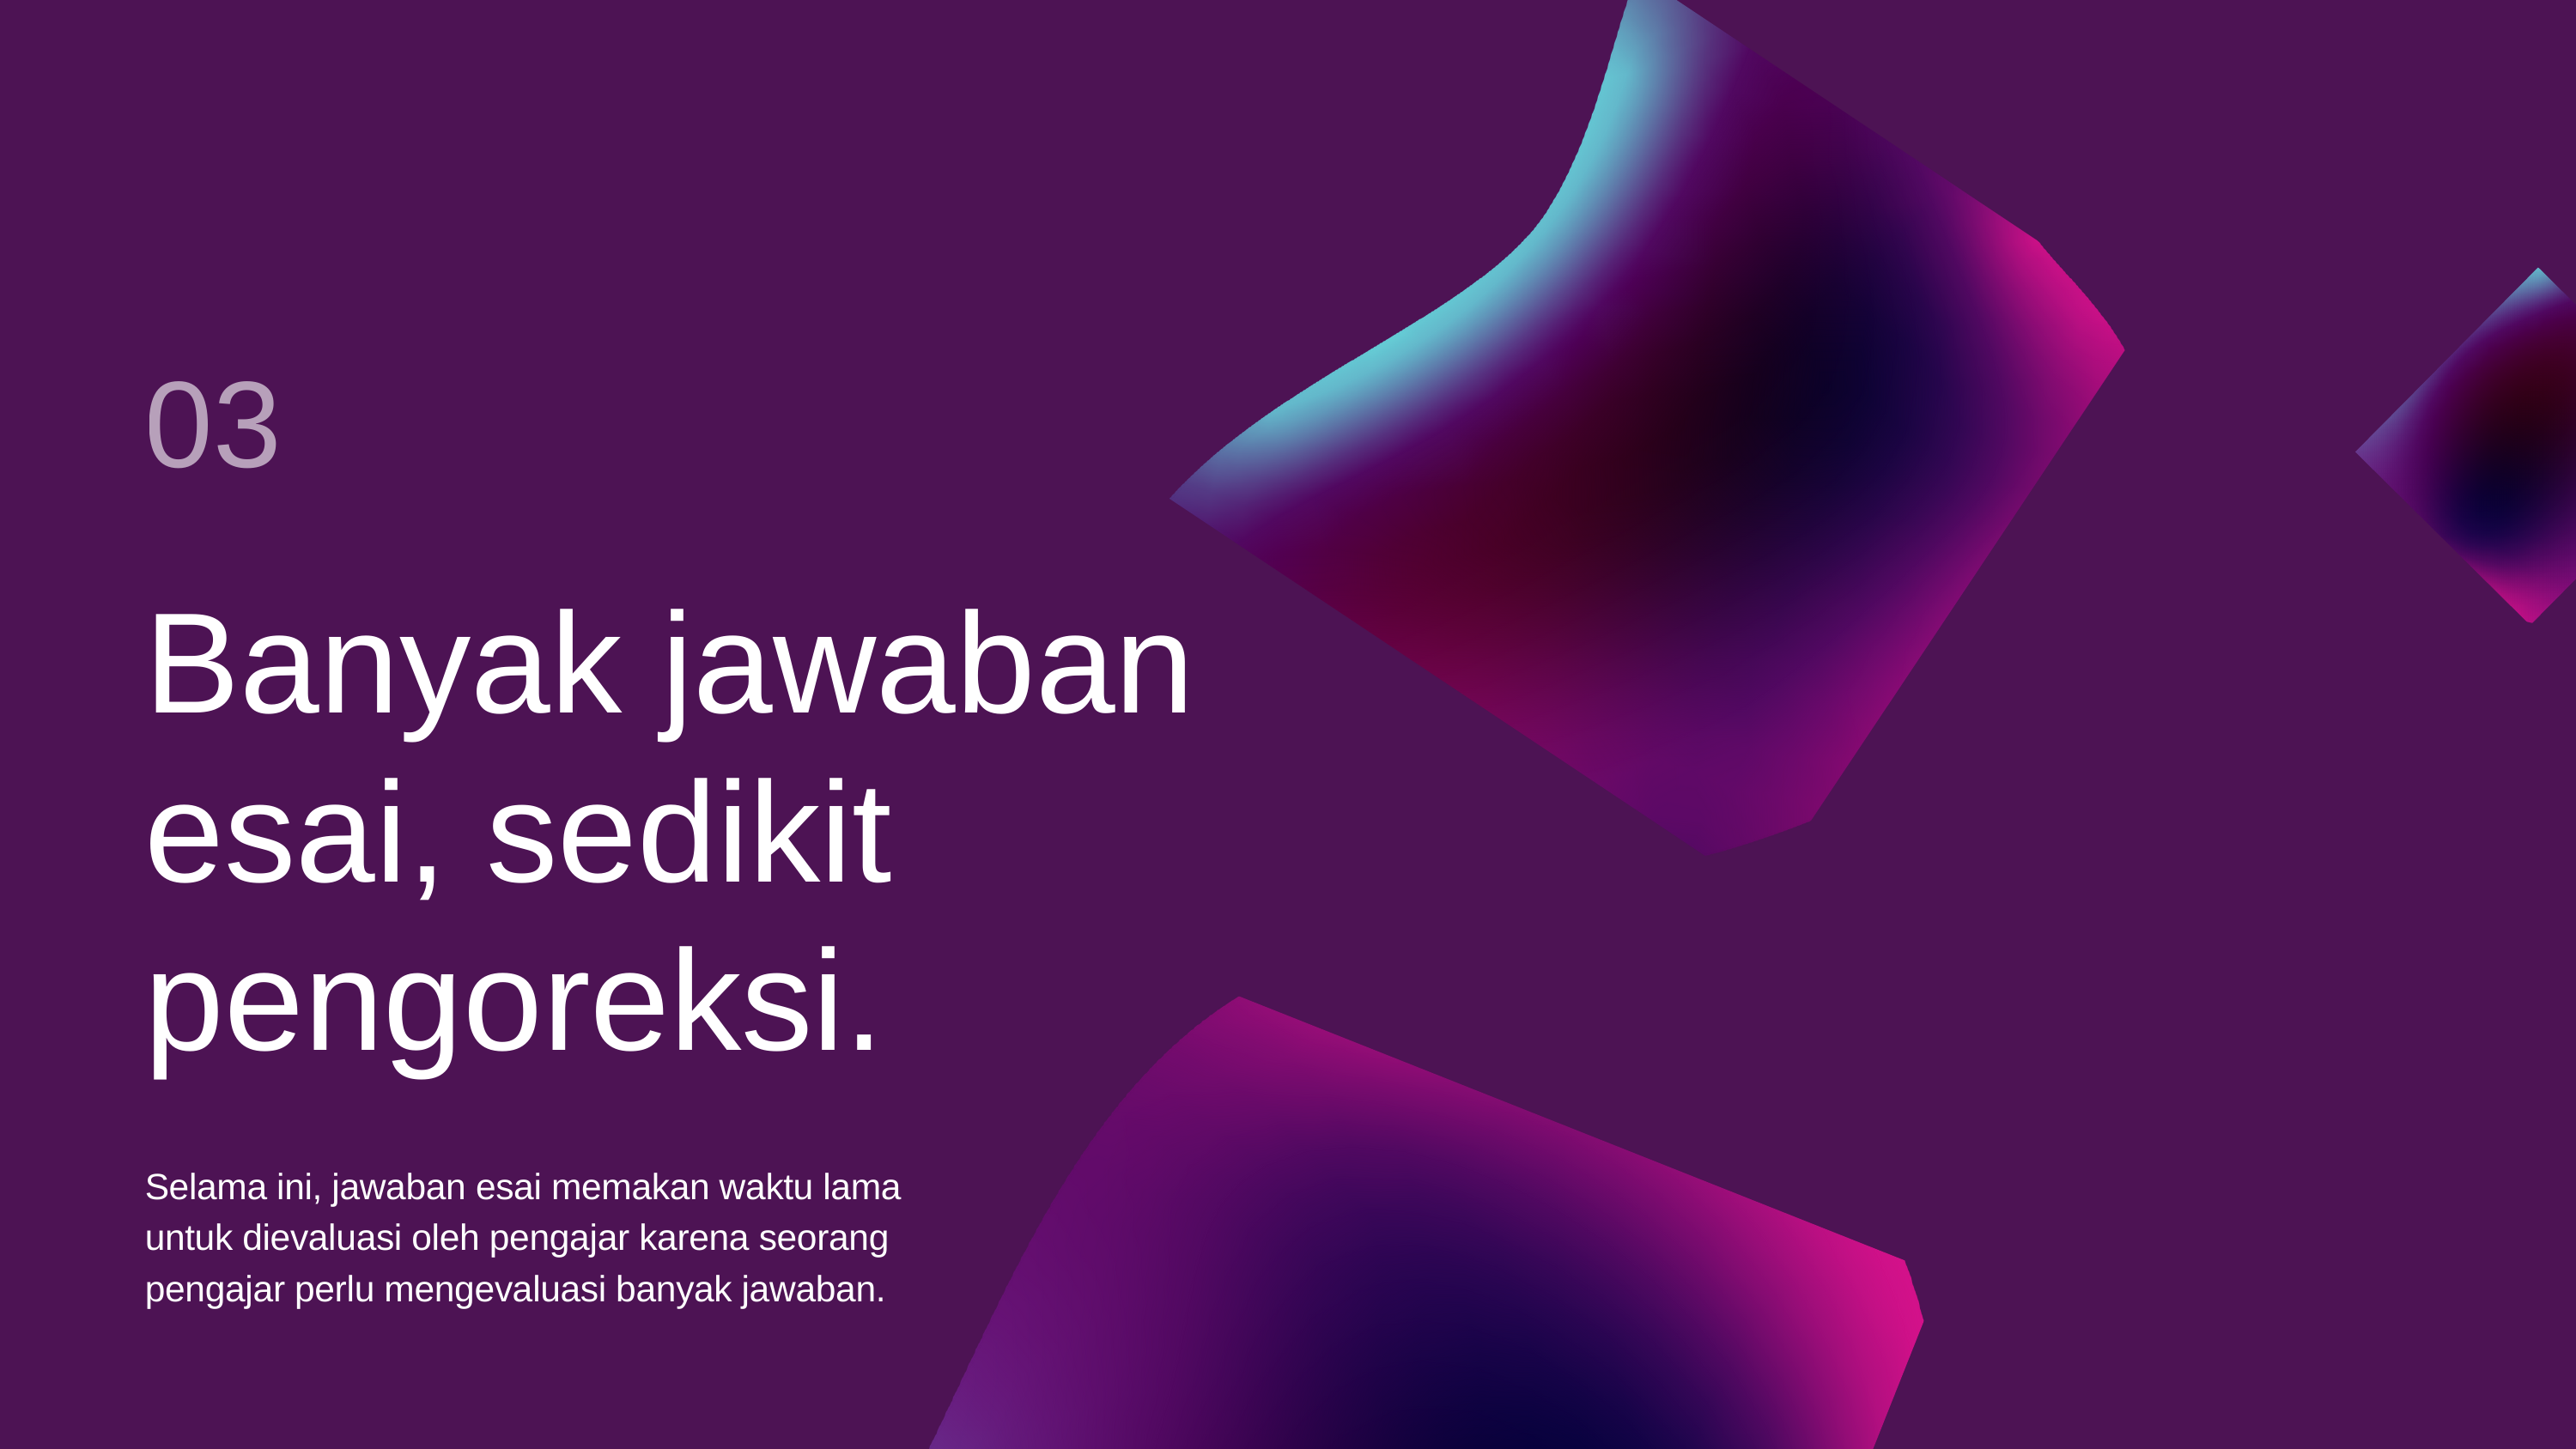

03
Banyak jawaban esai, sedikit pengoreksi.
Selama ini, jawaban esai memakan waktu lama untuk dievaluasi oleh pengajar karena seorang pengajar perlu mengevaluasi banyak jawaban.